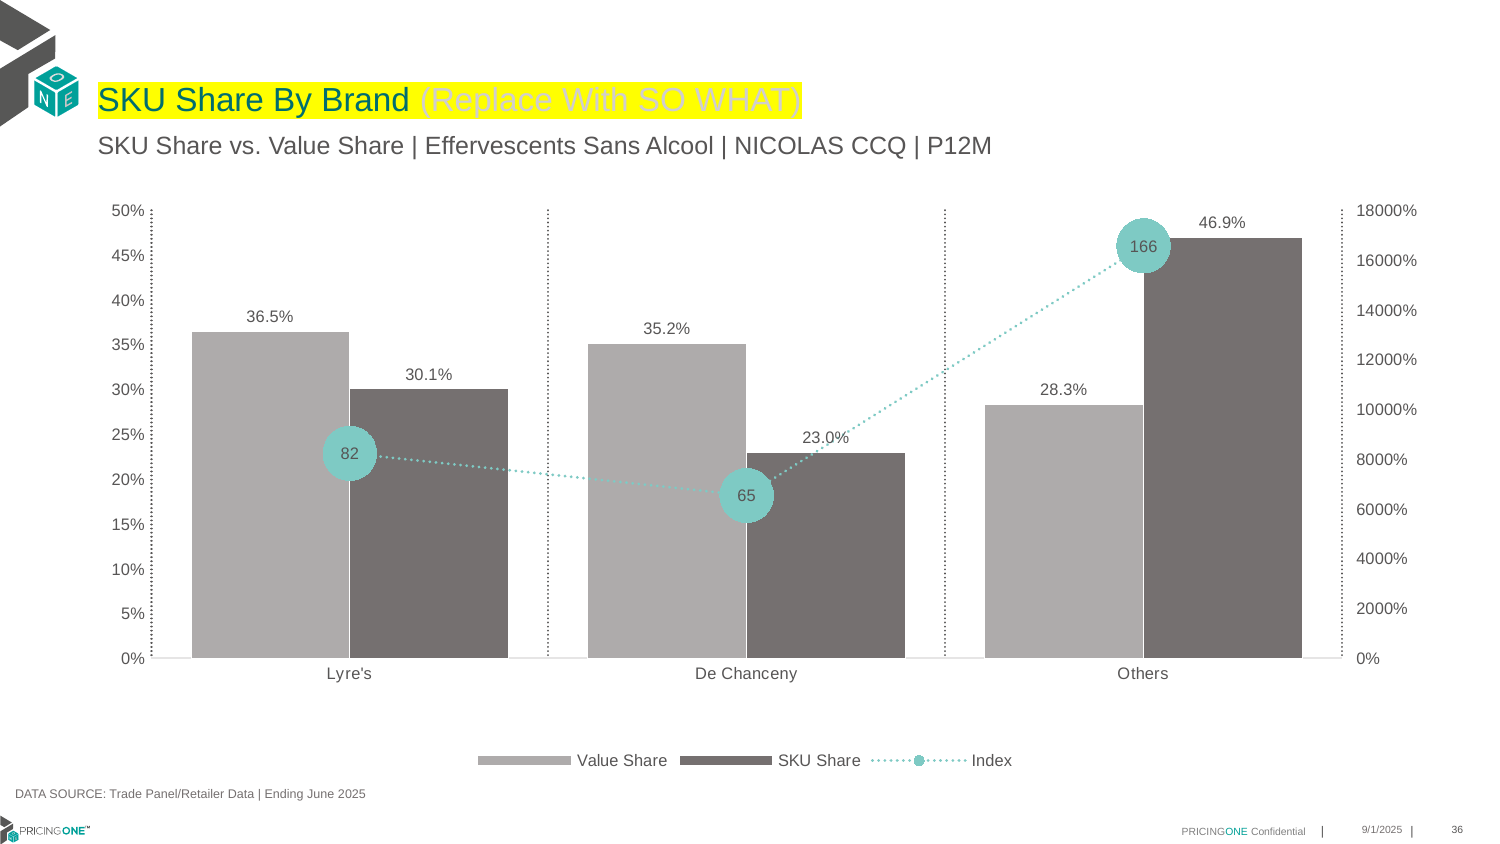

# SKU Share By Brand (Replace With SO WHAT)
SKU Share vs. Value Share | Effervescents Sans Alcool | NICOLAS CCQ | P12M

### Chart

| Category | Value Share | SKU Share | Index |
|---|---|---|---|
| Lyre's | 0.3650649991772256 | 0.30061349693251527 | 82.34519814554407 |
| De Chanceny | 0.3517360539740003 | 0.23006134969325148 | 65.40738348939833 |
| Others | 0.28319894684877406 | 0.46932515337423303 | 165.72277495962894 |
DATA SOURCE: Trade Panel/Retailer Data | Ending June 2025

9/1/2025
36